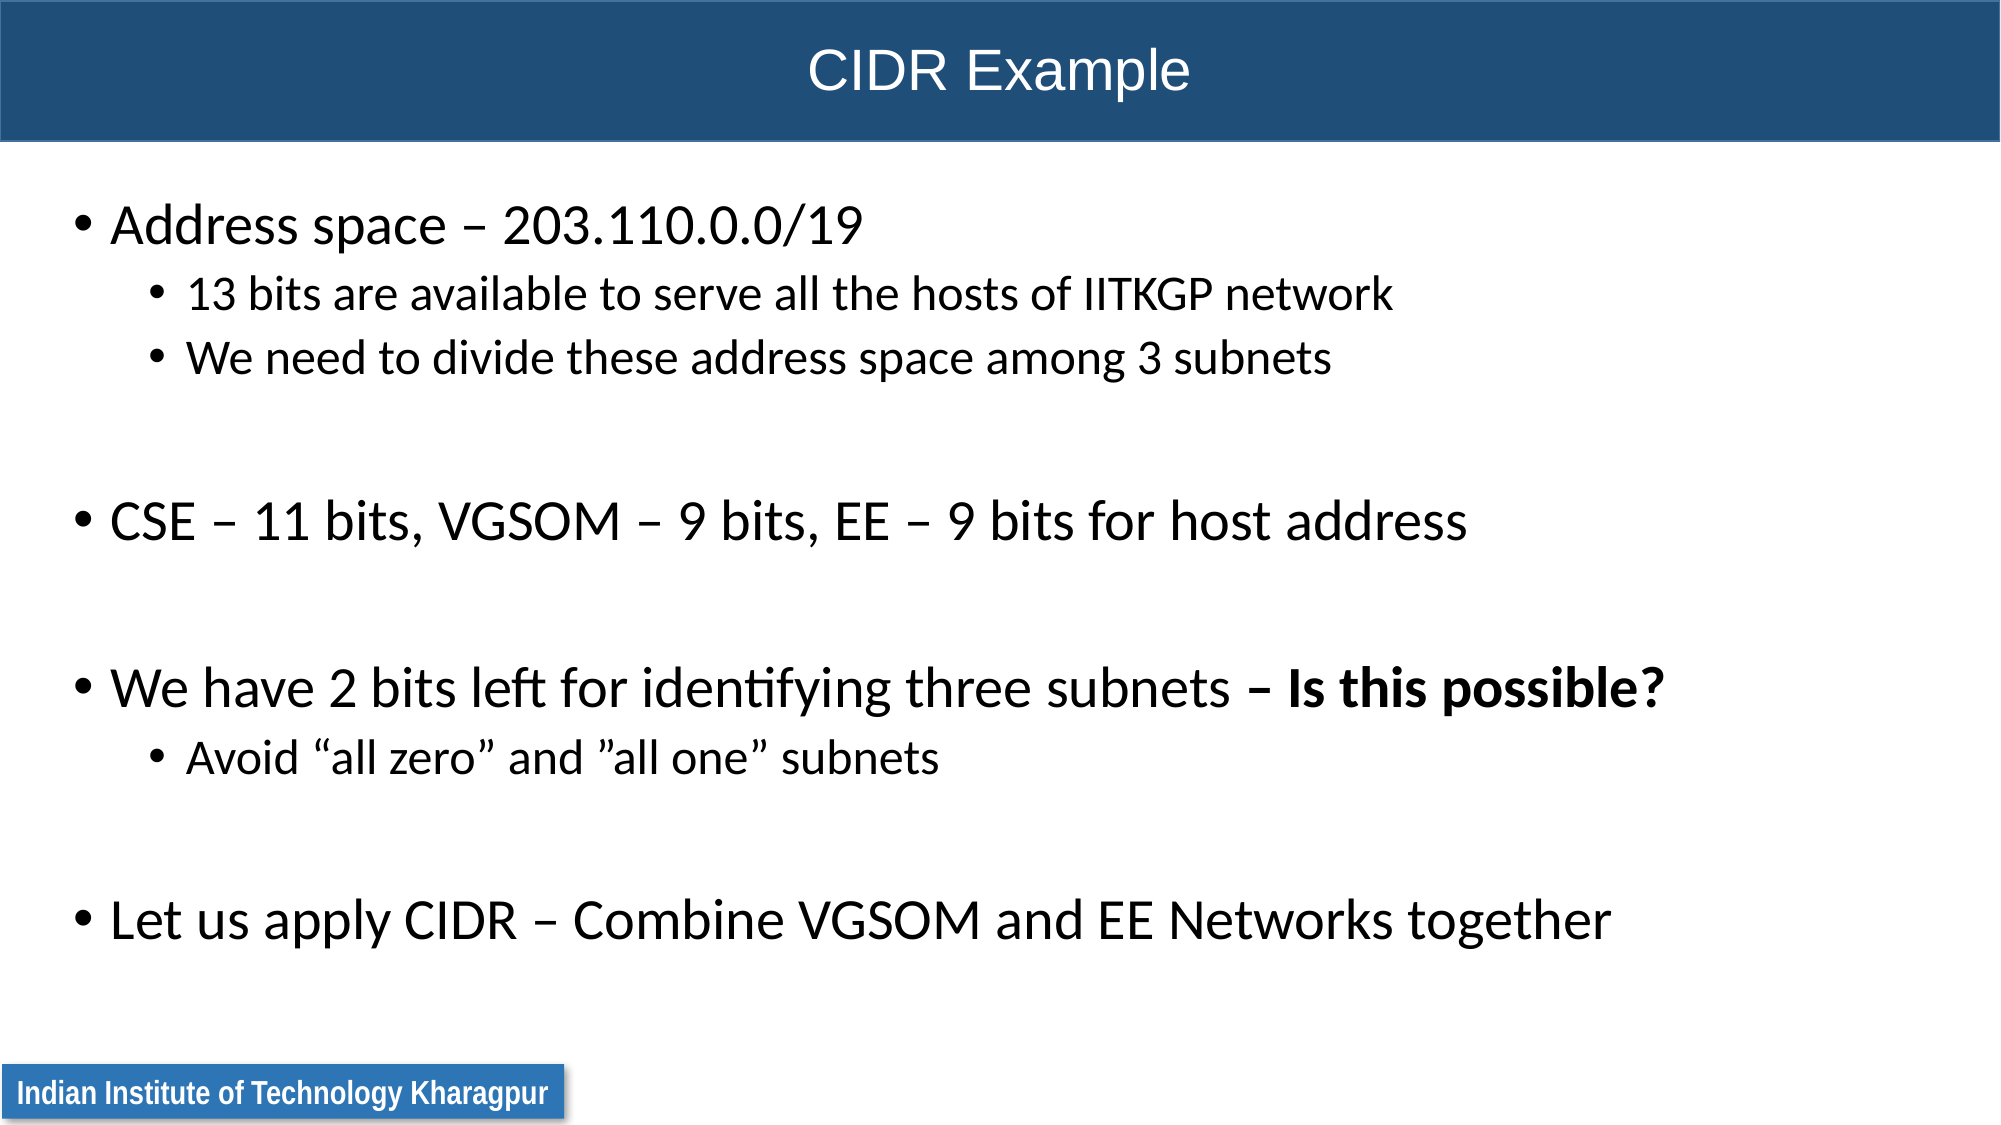

# CIDR Example
Address space – 203.110.0.0/19
13 bits are available to serve all the hosts of IITKGP network
We need to divide these address space among 3 subnets

CSE – 11 bits, VGSOM – 9 bits, EE – 9 bits for host address

We have 2 bits left for identifying three subnets – Is this possible?
Avoid “all zero” and ”all one” subnets

Let us apply CIDR – Combine VGSOM and EE Networks together